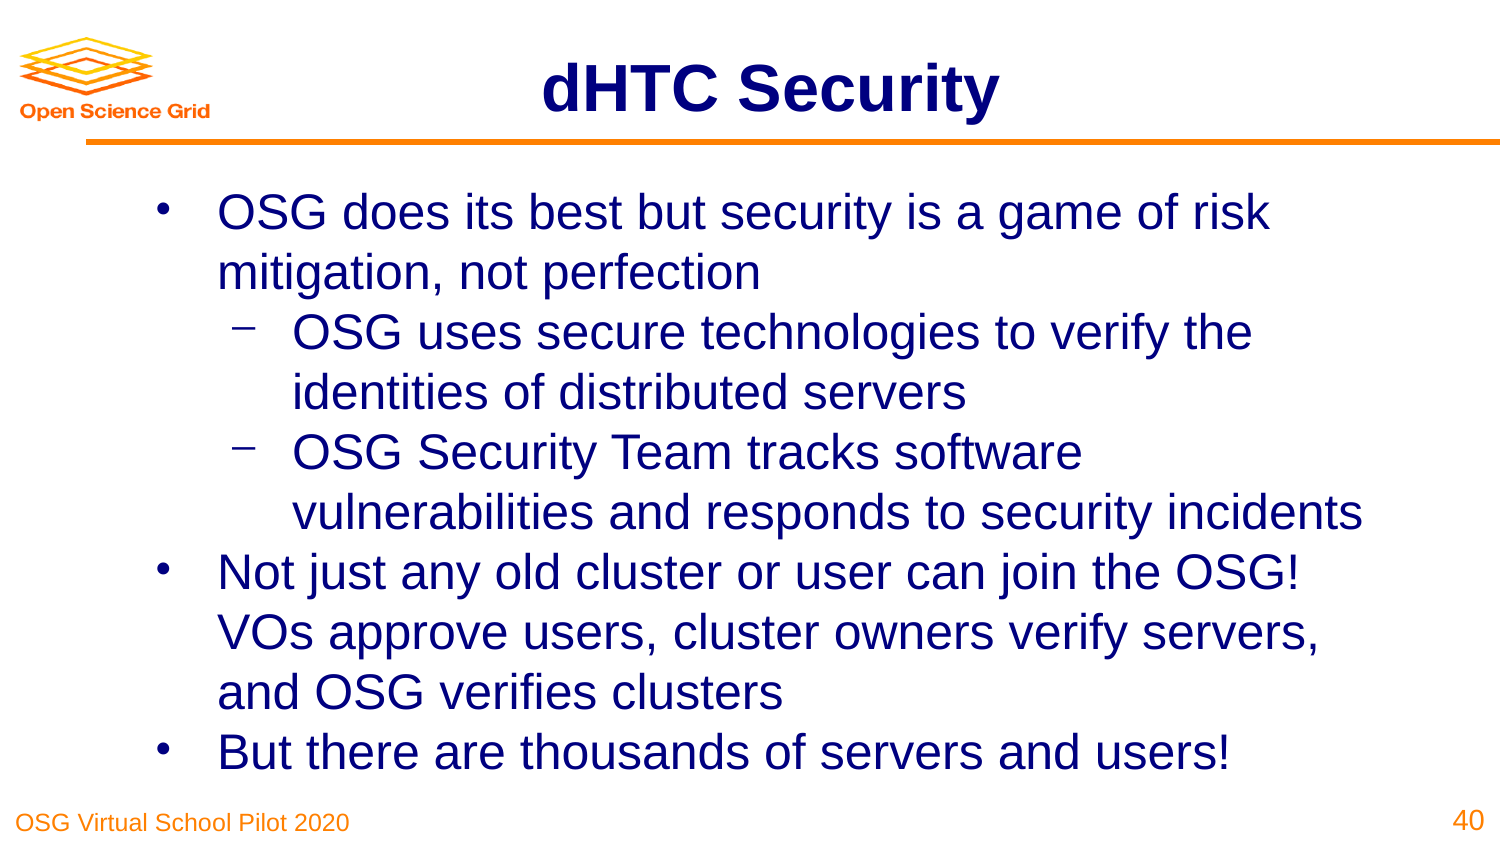

# dHTC Security
OSG does its best but security is a game of risk mitigation, not perfection
OSG uses secure technologies to verify the identities of distributed servers
OSG Security Team tracks software vulnerabilities and responds to security incidents
Not just any old cluster or user can join the OSG! VOs approve users, cluster owners verify servers, and OSG verifies clusters
But there are thousands of servers and users!
40